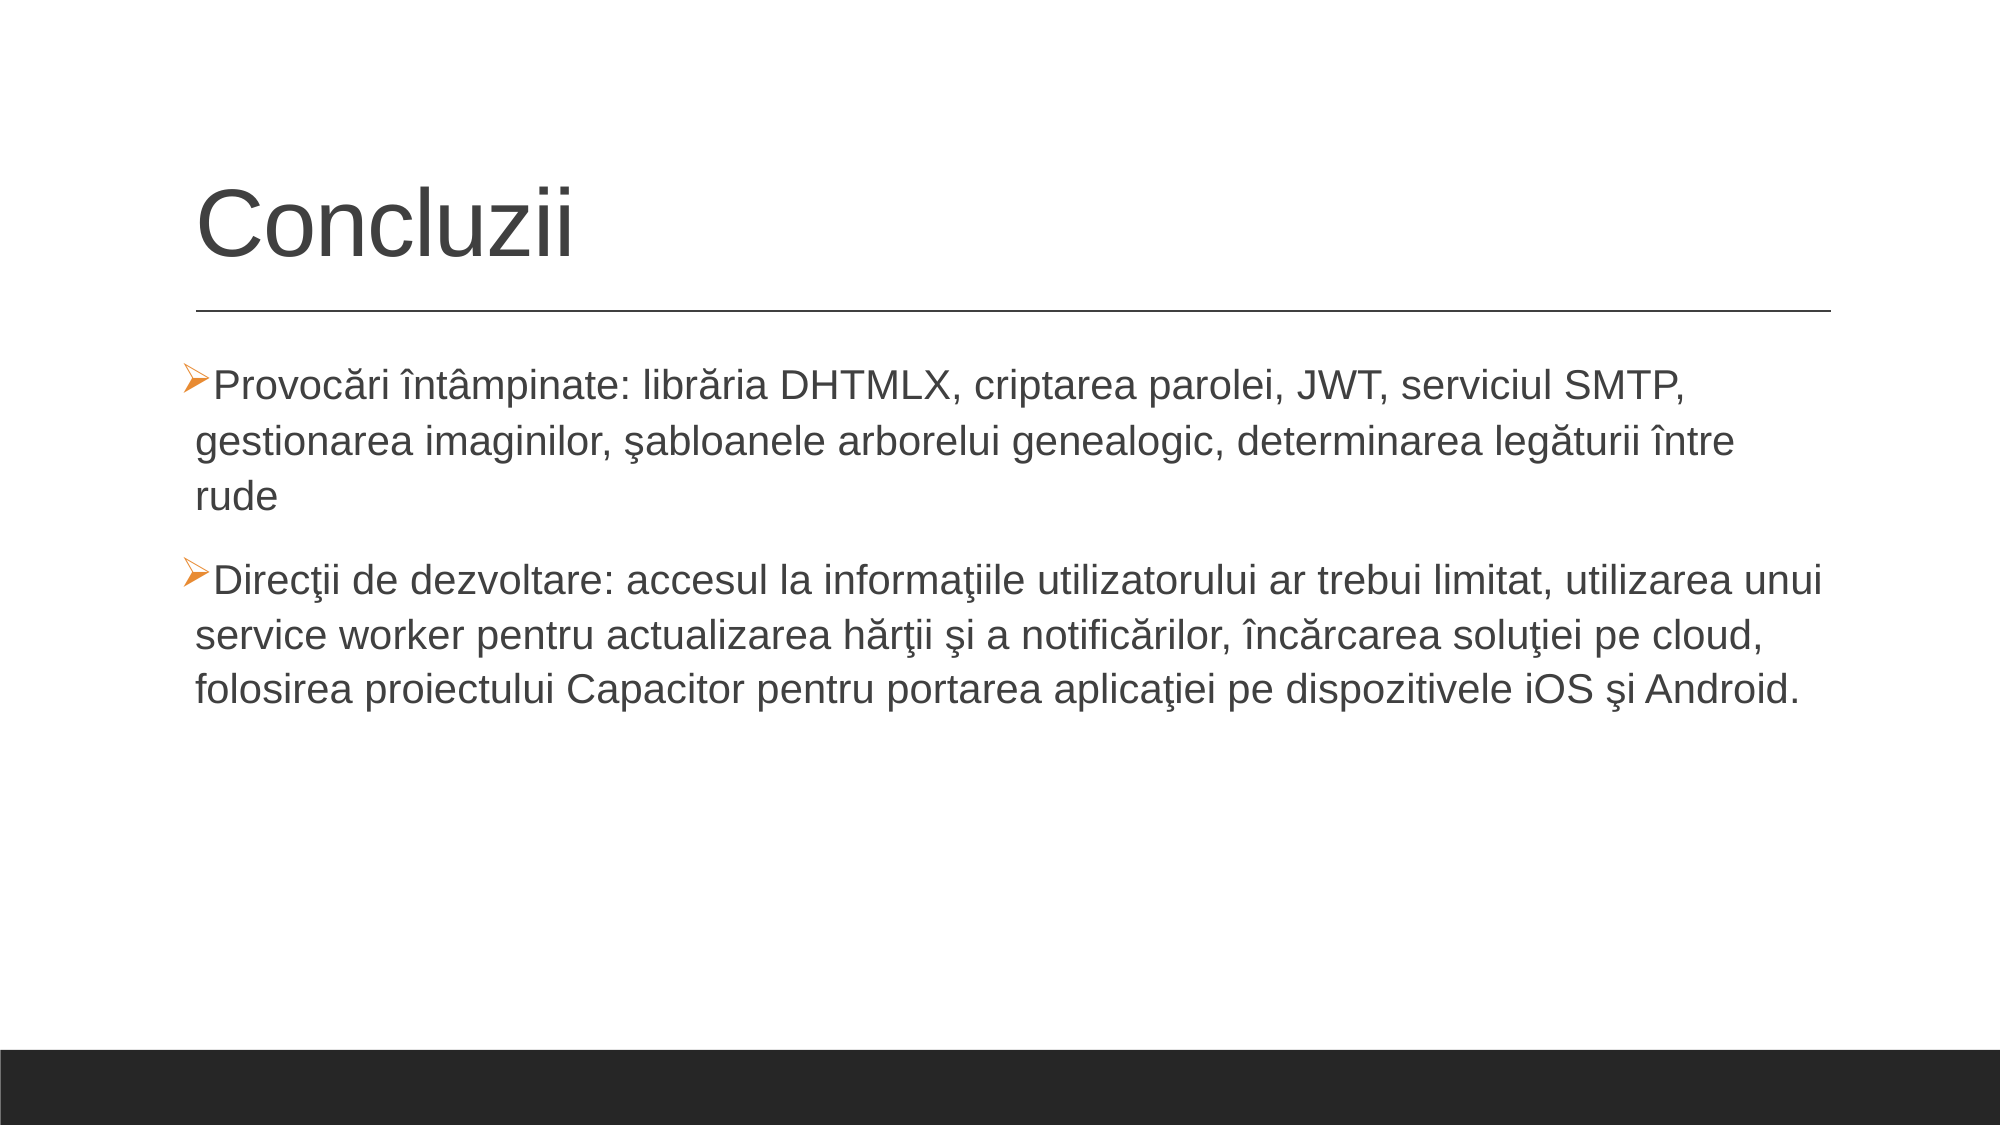

# Concluzii
Provocări întâmpinate: librăria DHTMLX, criptarea parolei, JWT, serviciul SMTP, gestionarea imaginilor, şabloanele arborelui genealogic, determinarea legăturii între rude
Direcţii de dezvoltare: accesul la informaţiile utilizatorului ar trebui limitat, utilizarea unui service worker pentru actualizarea hărţii şi a notificărilor, încărcarea soluţiei pe cloud, folosirea proiectului Capacitor pentru portarea aplicaţiei pe dispozitivele iOS şi Android.